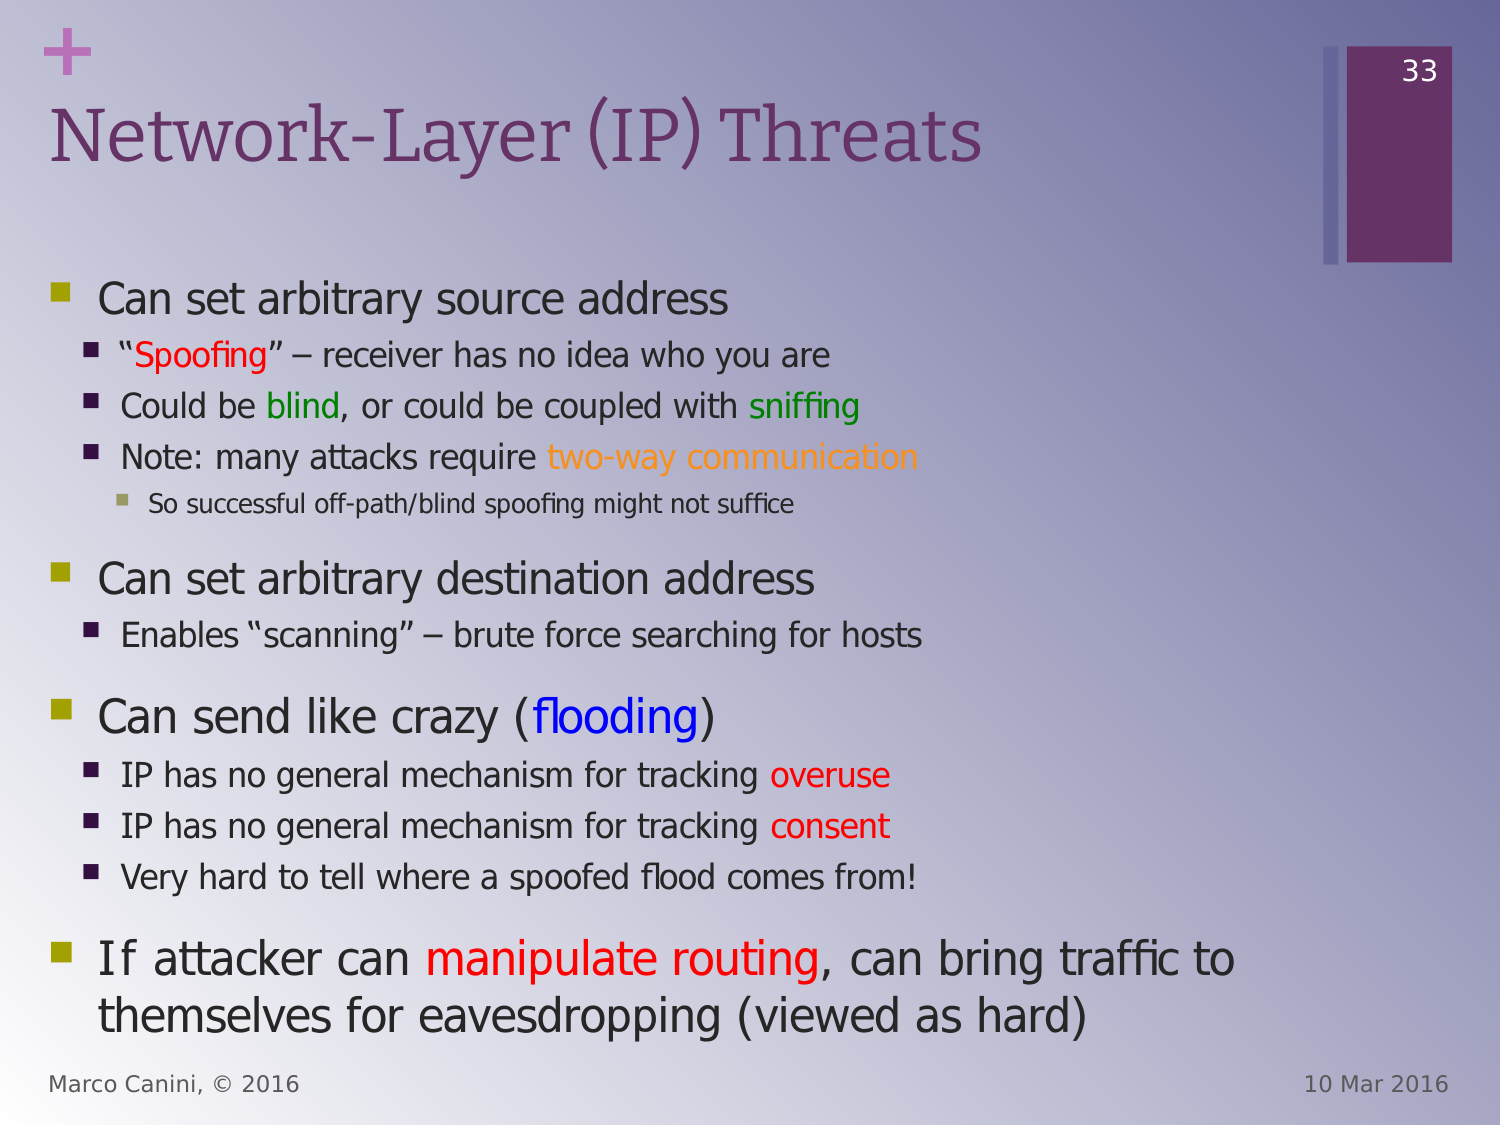

33
# Network-Layer (IP) Threats
Can set arbitrary source address
“Spoofing” – receiver has no idea who you are
Could be blind, or could be coupled with sniffing
Note: many attacks require two-way communication
So successful off-path/blind spoofing might not suffice
Can set arbitrary destination address
Enables “scanning” – brute force searching for hosts
Can send like crazy (flooding)
IP has no general mechanism for tracking overuse
IP has no general mechanism for tracking consent
Very hard to tell where a spoofed flood comes from!
If attacker can manipulate routing, can bring traffic to themselves for eavesdropping (viewed as hard)
Marco Canini, © 2016
10 Mar 2016